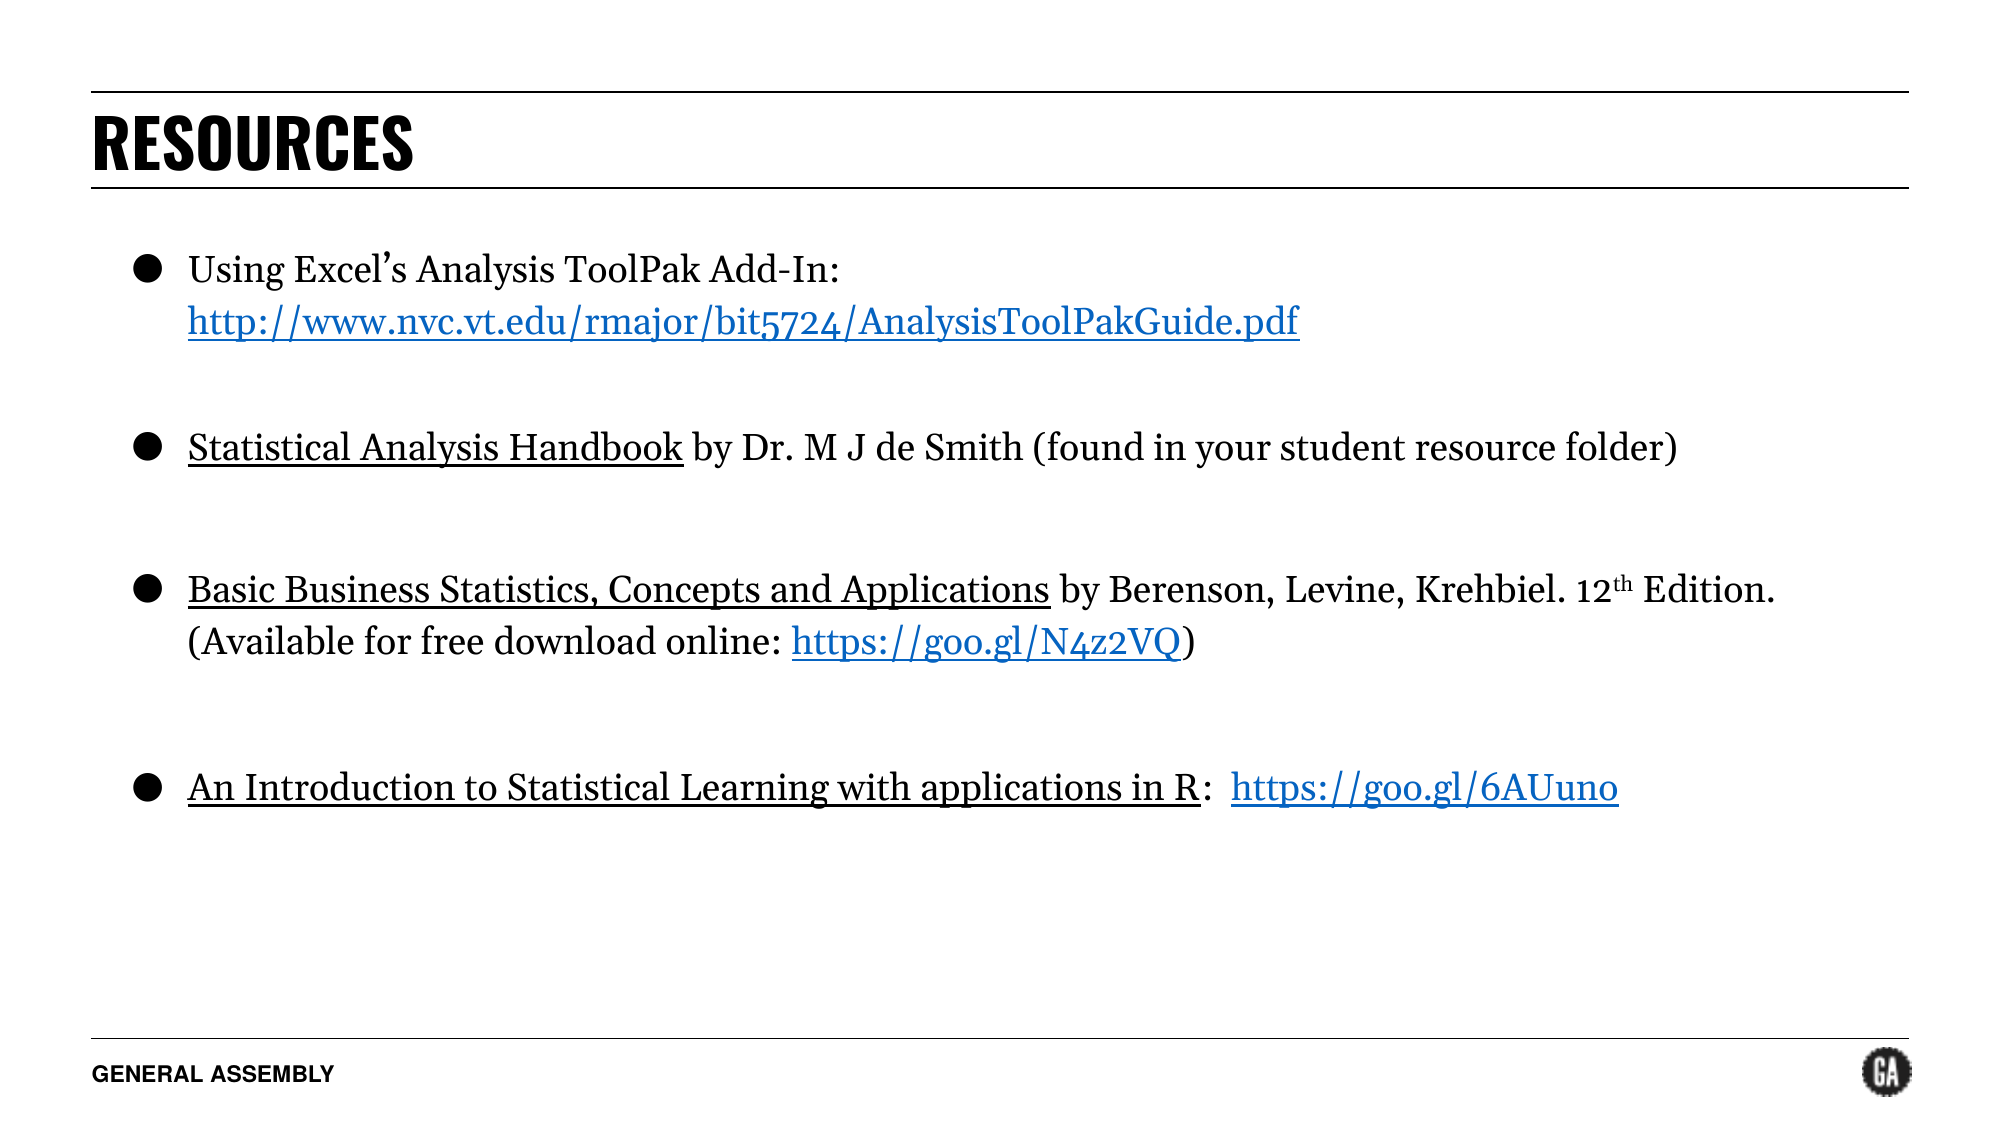

# RESOURCES
Using Excel’s Analysis ToolPak Add-In: http://www.nvc.vt.edu/rmajor/bit5724/AnalysisToolPakGuide.pdf

Statistical Analysis Handbook by Dr. M J de Smith (found in your student resource folder)

Basic Business Statistics, Concepts and Applications by Berenson, Levine, Krehbiel. 12th Edition. (Available for free download online: https://goo.gl/N4z2VQ)

An Introduction to Statistical Learning with applications in R:  https://goo.gl/6AUuno